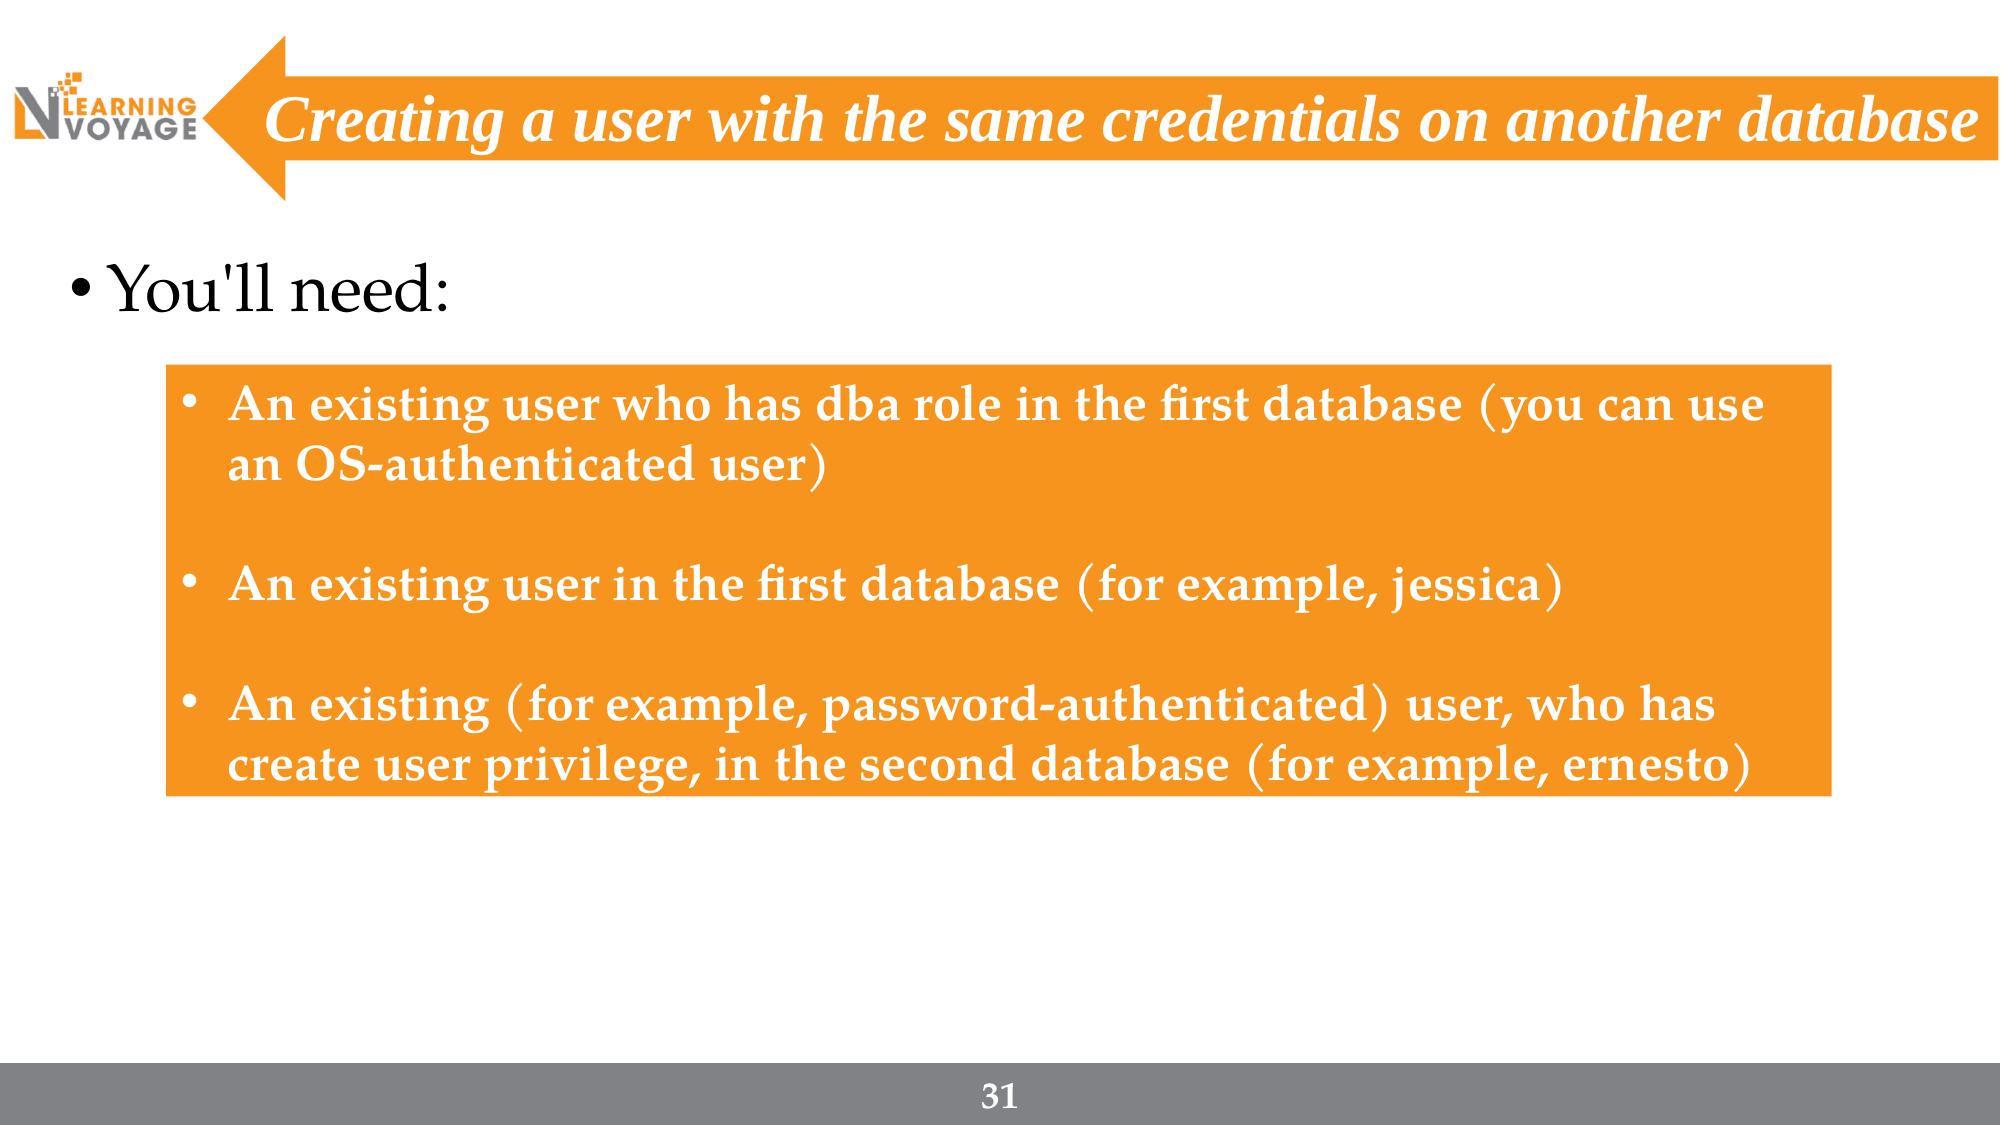

# Creating a user with the same credentials on another database
You'll need:

An existing user who has dba role in the first database (you can use an OS-authenticated user)

An existing user in the first database (for example, jessica)

An existing (for example, password-authenticated) user, who has create user privilege, in the second database (for example, ernesto)
31